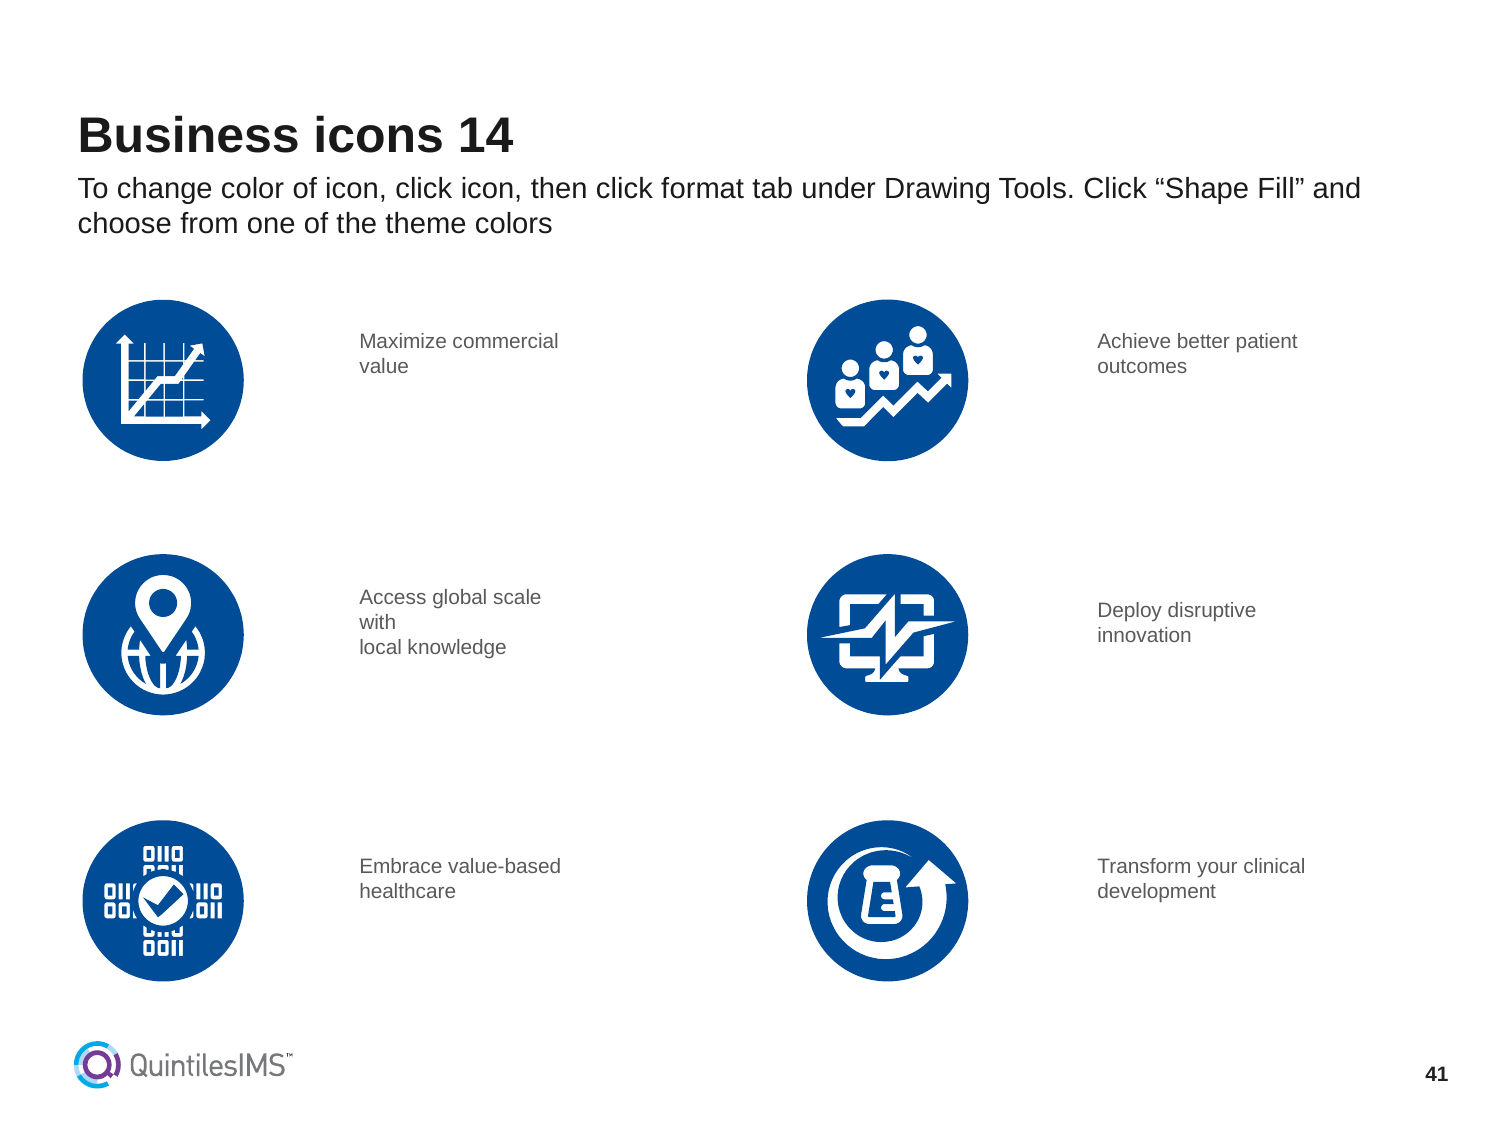

# Business icons 14
To change color of icon, click icon, then click format tab under Drawing Tools. Click “Shape Fill” and choose from one of the theme colors

Maximize commercial value
Achieve better patient outcomes

Access global scale with
local knowledge
Deploy disruptive innovation

Embrace value-based healthcare
Transform your clinical development